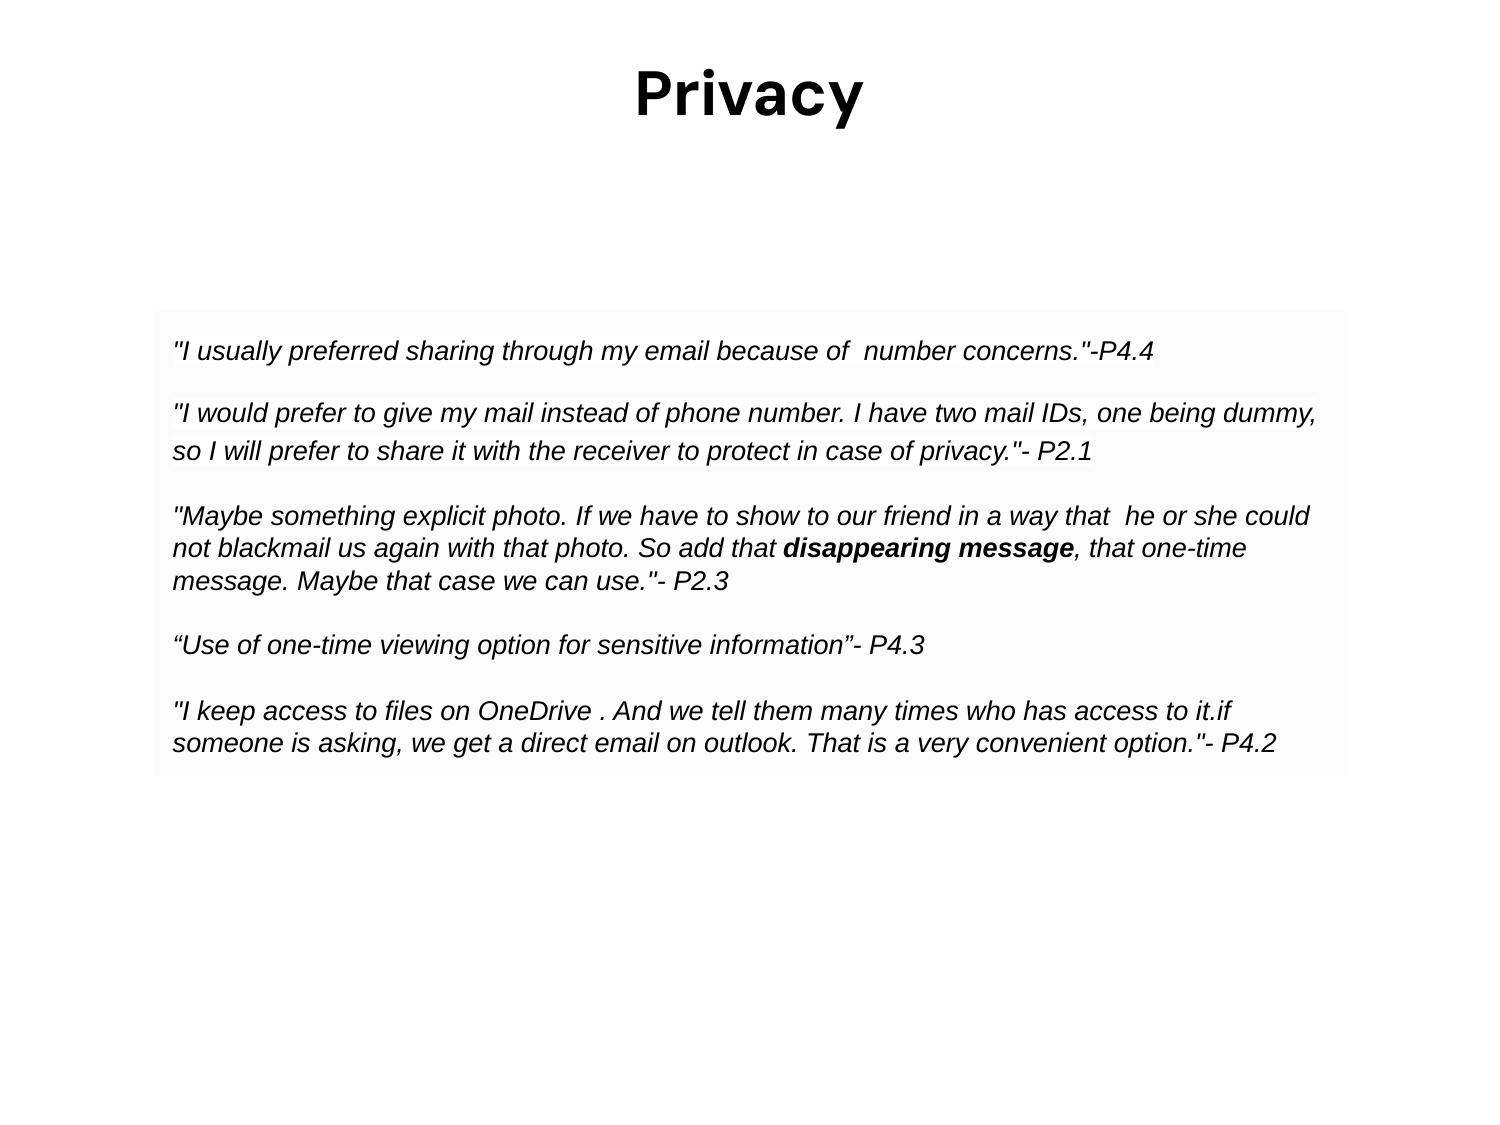

Privacy
"I usually preferred sharing through my email because of  number concerns."-P4.4
"I would prefer to give my mail instead of phone number. I have two mail IDs, one being dummy, so I will prefer to share it with the receiver to protect in case of privacy."- P2.1

"Maybe something explicit photo. If we have to show to our friend in a way that  he or she could not blackmail us again with that photo. So add that disappearing message, that one-time message. Maybe that case we can use."- P2.3

“Use of one-time viewing option for sensitive information”- P4.3

"I keep access to files on OneDrive . And we tell them many times who has access to it.if someone is asking, we get a direct email on outlook. That is a very convenient option."- P4.2